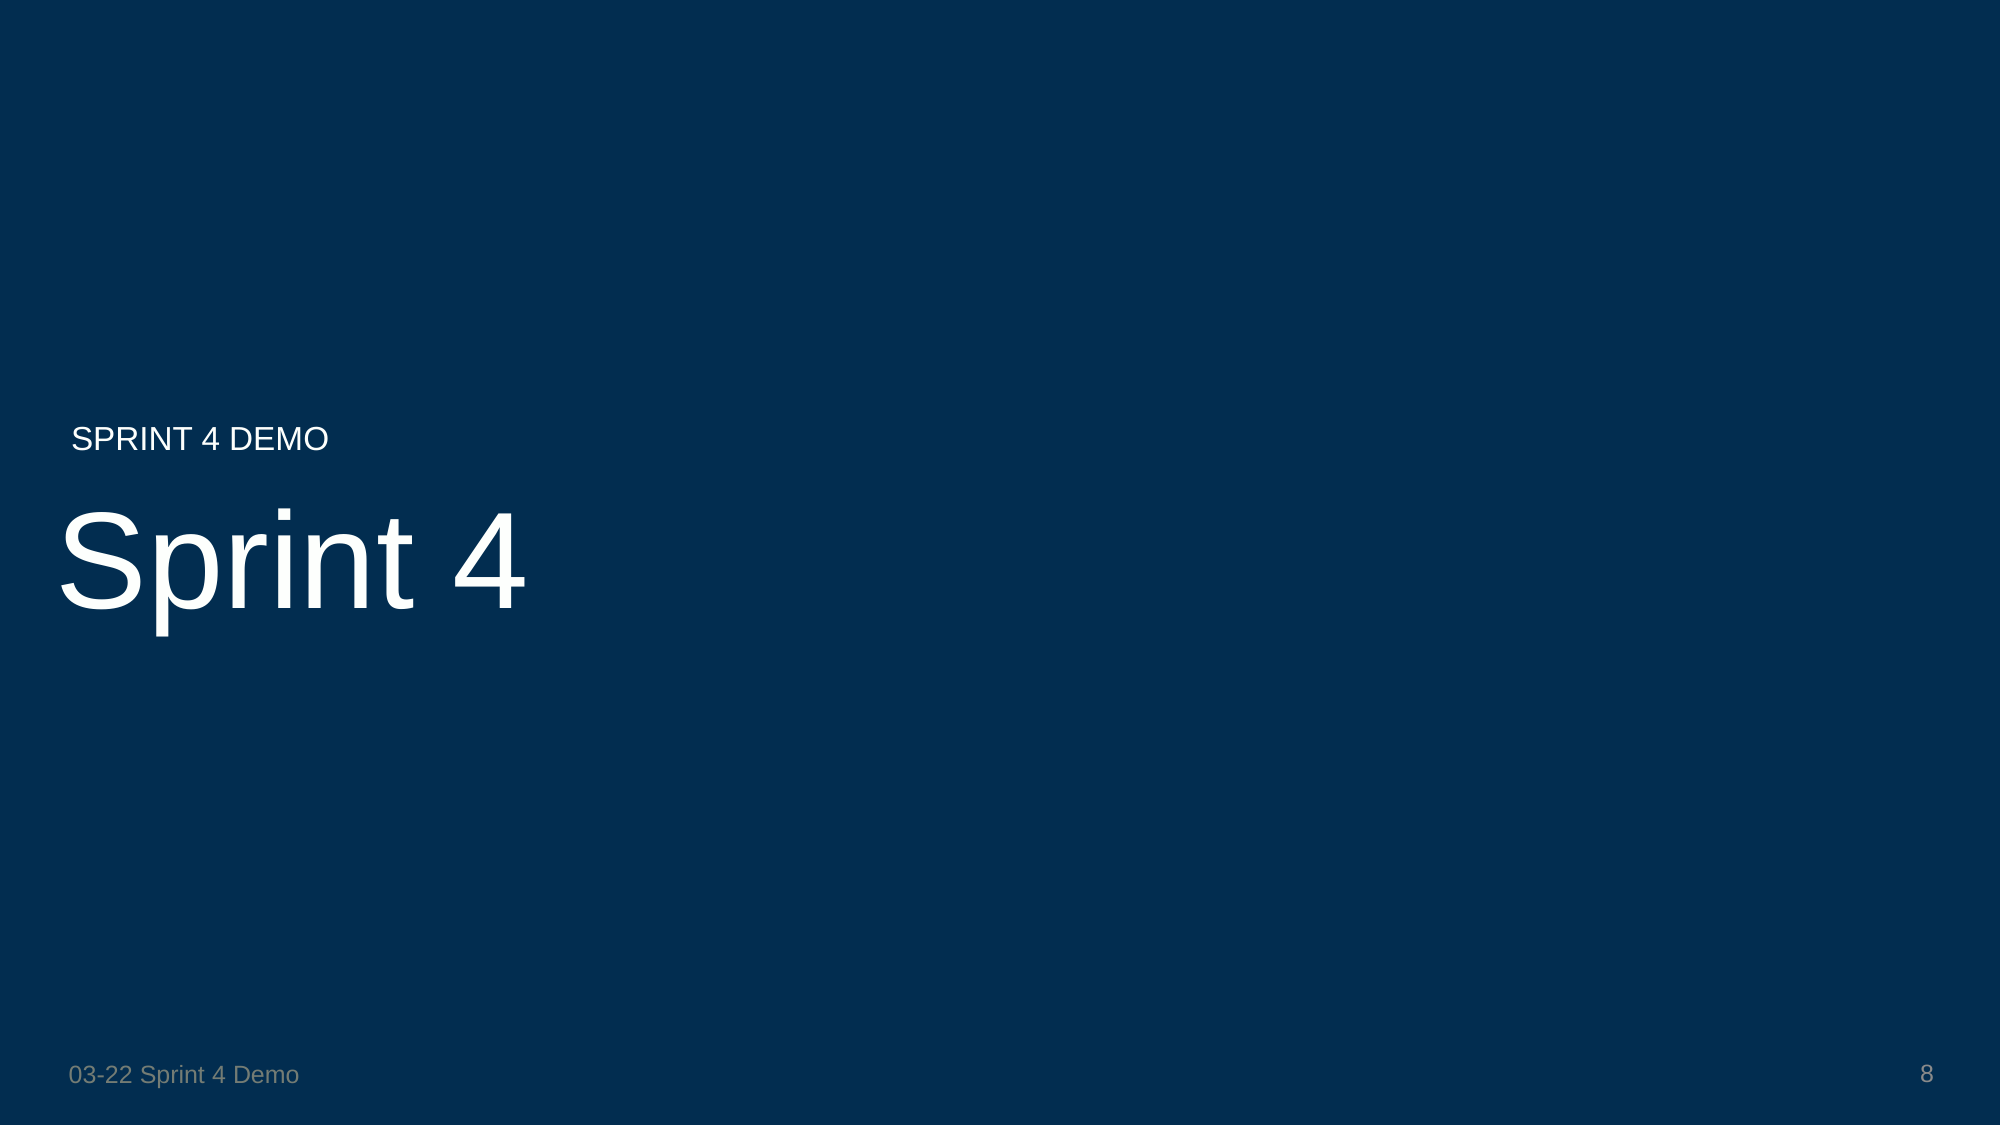

SPRINT 4 DEMO
# Sprint 4
8
03-22 Sprint 4 Demo